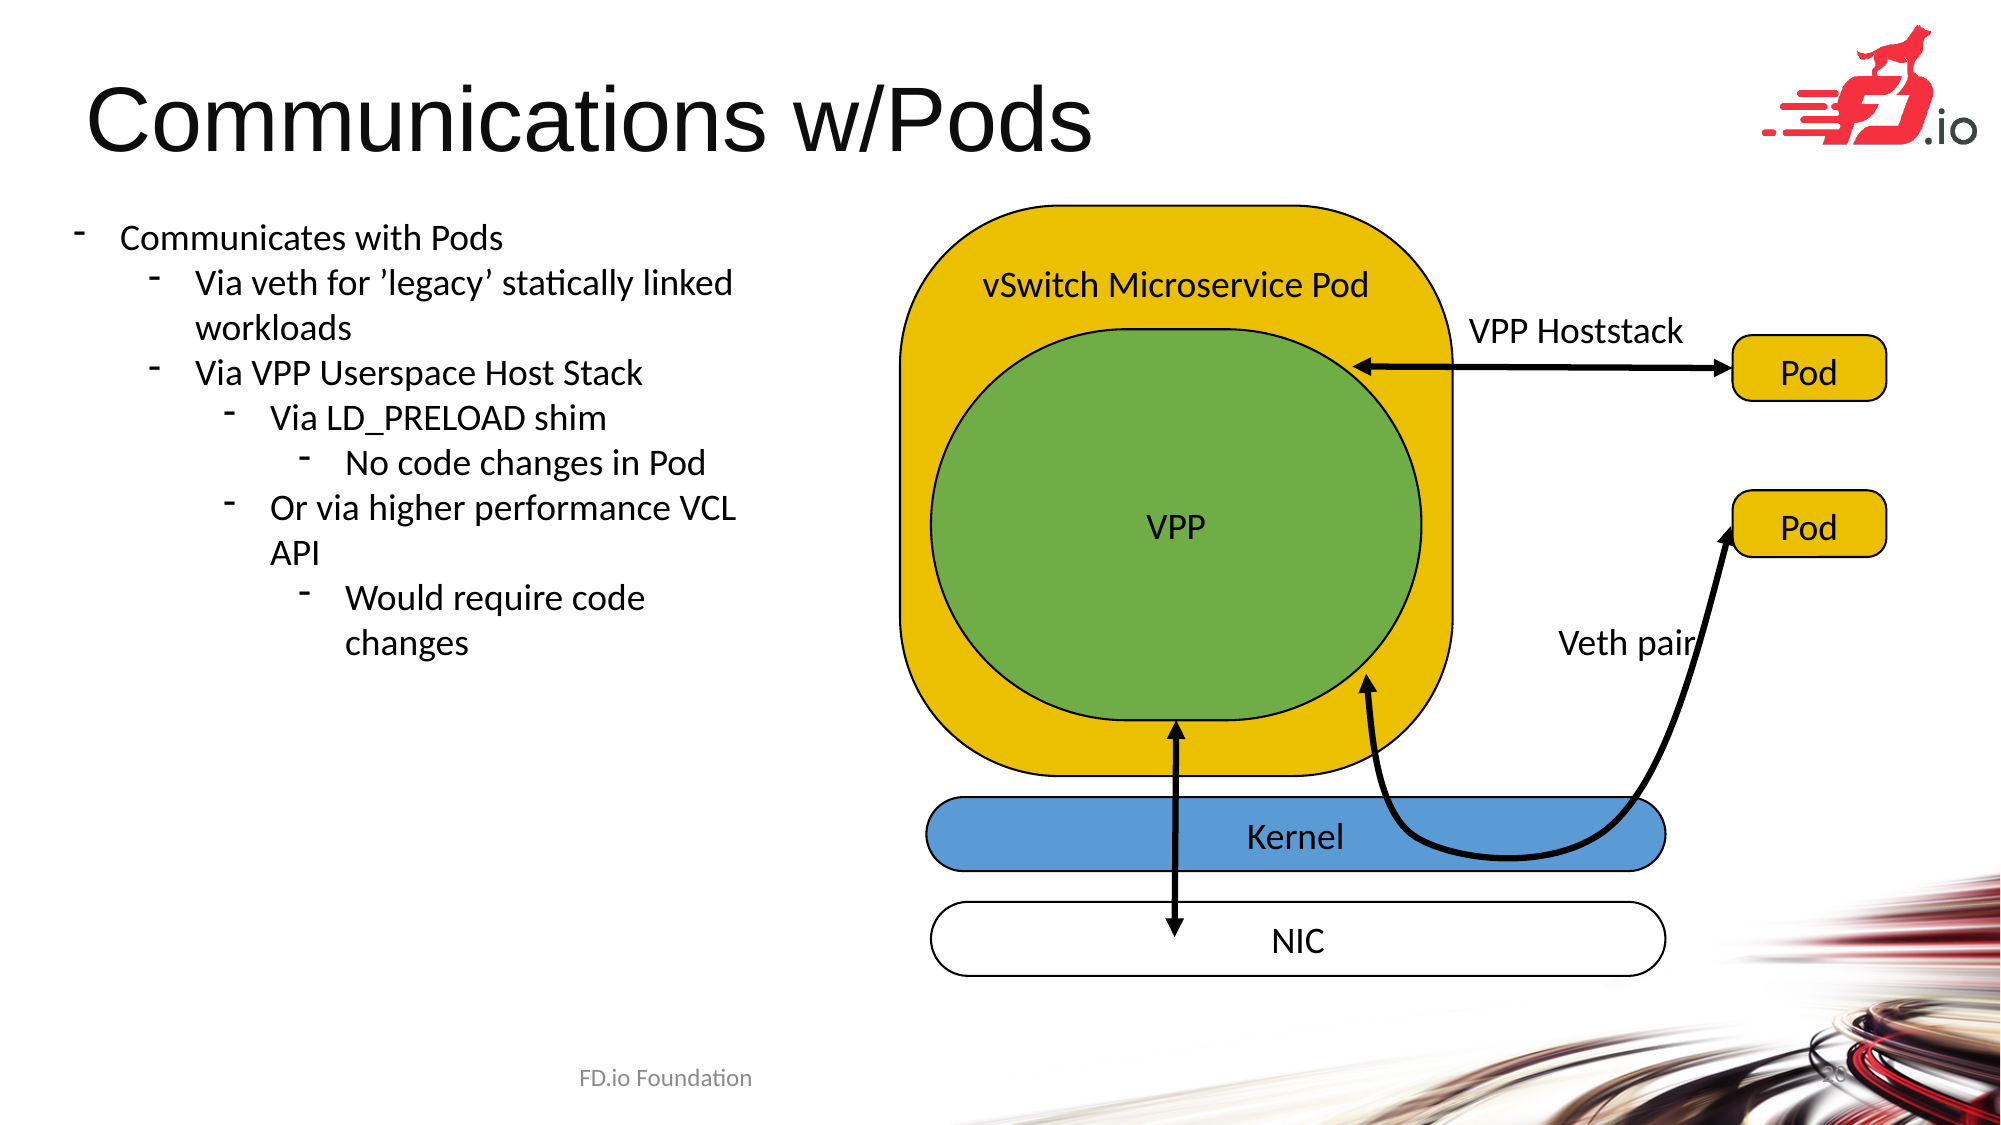

# Communications w/Pods
Communicates with Pods
Via veth for ’legacy’ statically linked workloads
Via VPP Userspace Host Stack
Via LD_PRELOAD shim
No code changes in Pod
Or via higher performance VCL API
Would require code changes
vSwitch Microservice Pod
VPP Hoststack
VPP
Pod
Pod

Veth pair
Kernel
NIC
20
FD.io Foundation